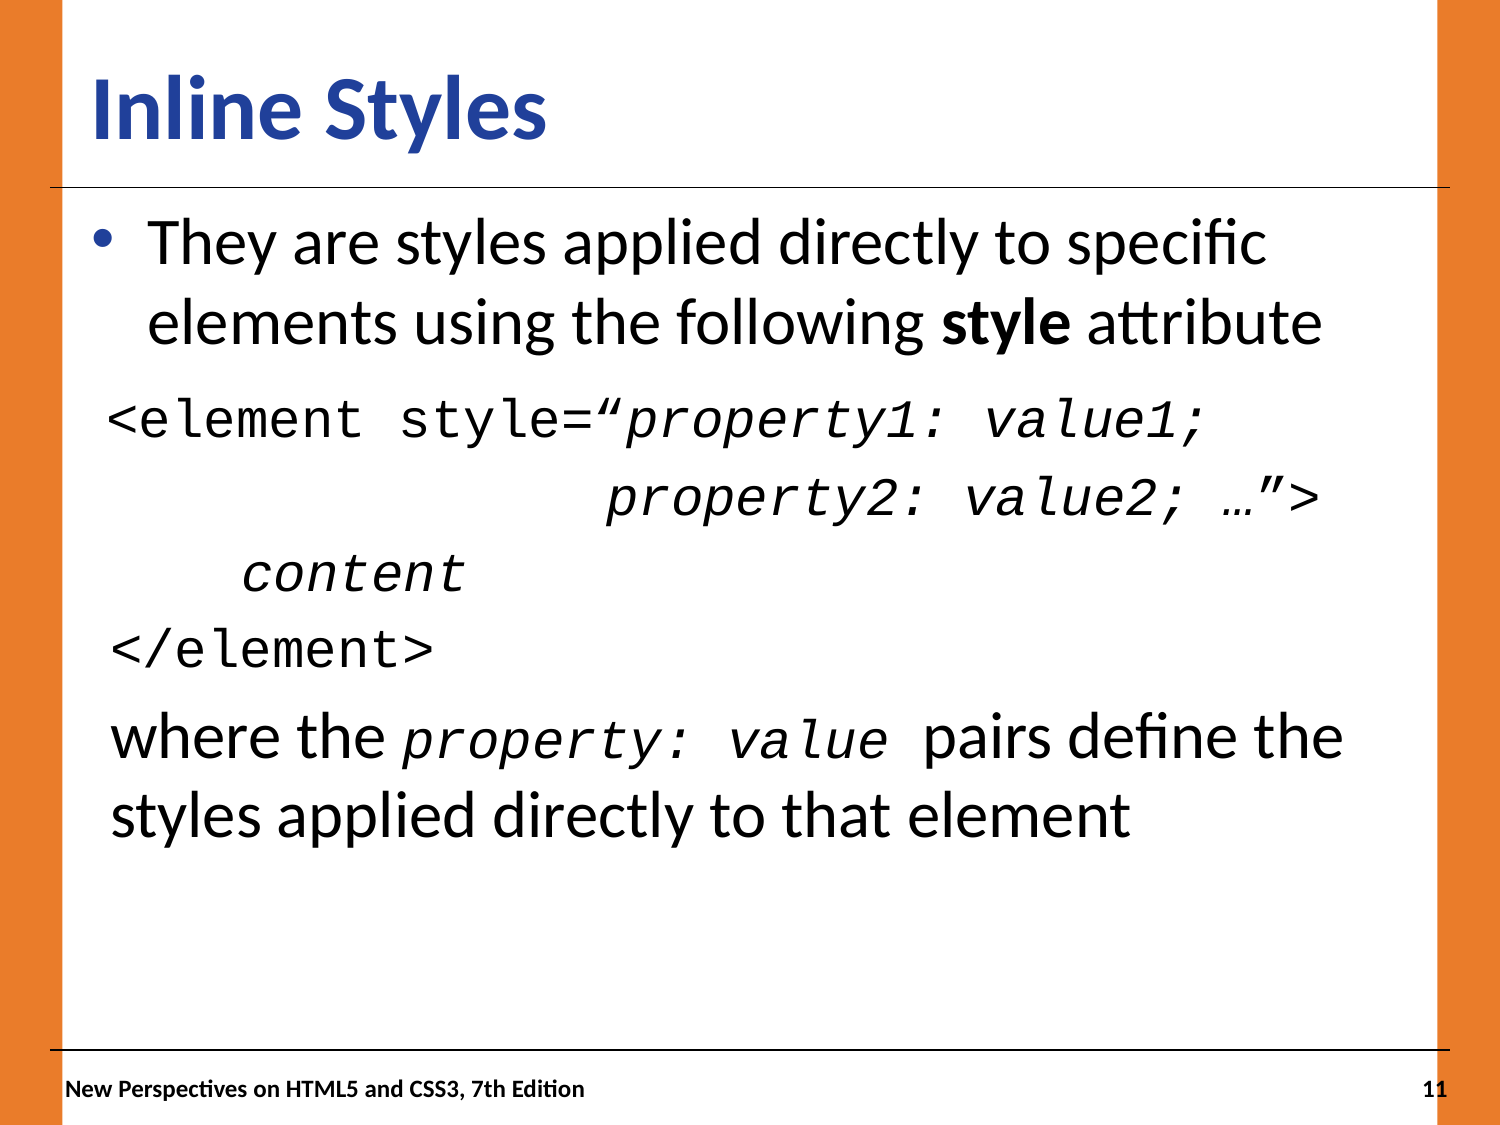

# Inline Styles
They are styles applied directly to specific elements using the following style attribute
 <element style=“property1: value1;
			  property2: value2; …”>
content
</element>
where the property: value pairs define the styles applied directly to that element
New Perspectives on HTML5 and CSS3, 7th Edition
11